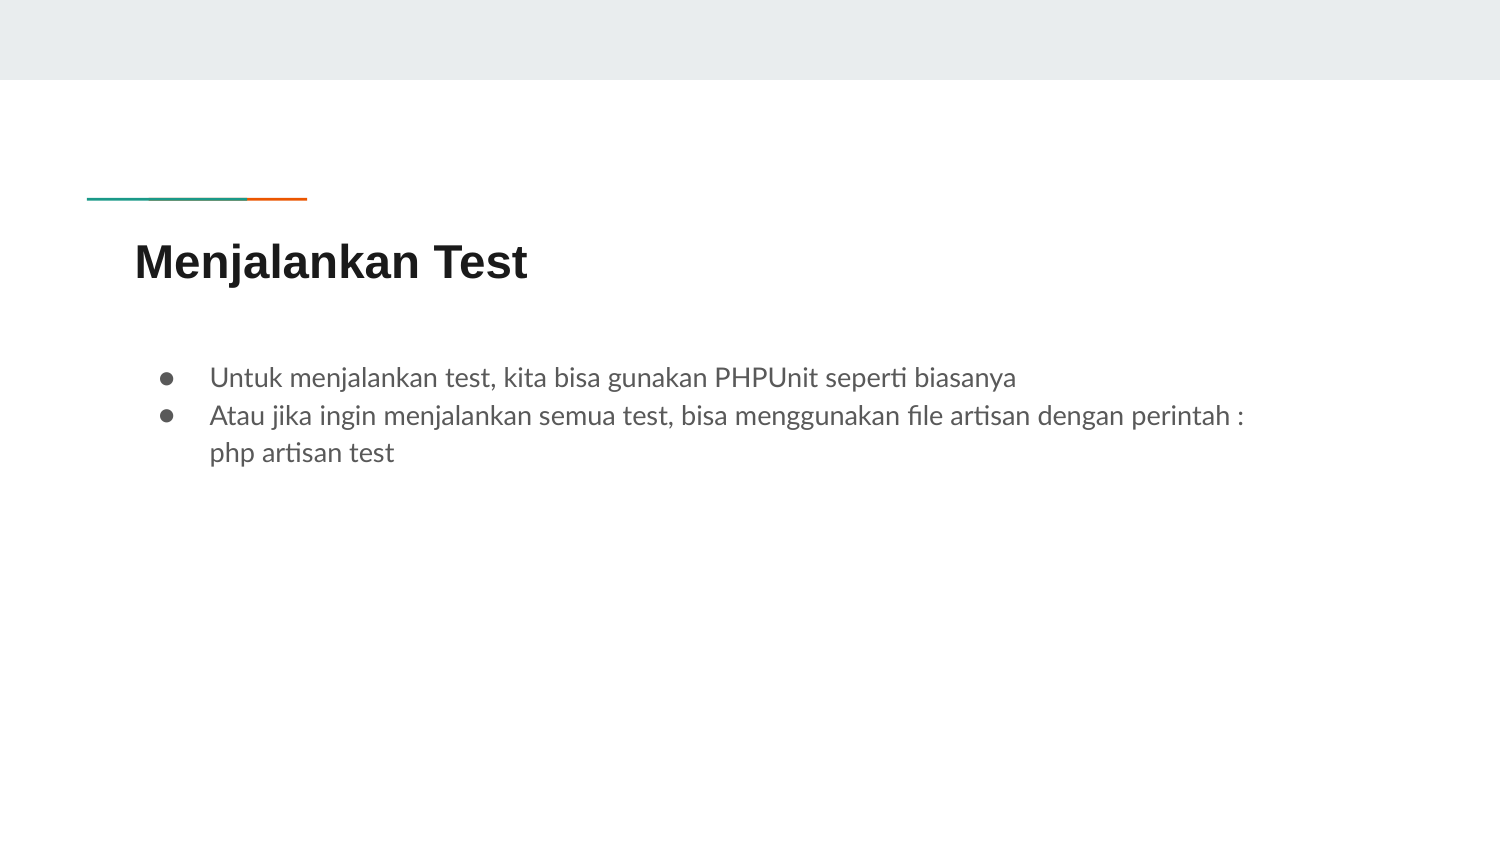

# Menjalankan Test
Untuk menjalankan test, kita bisa gunakan PHPUnit seperti biasanya
Atau jika ingin menjalankan semua test, bisa menggunakan file artisan dengan perintah :
php artisan test